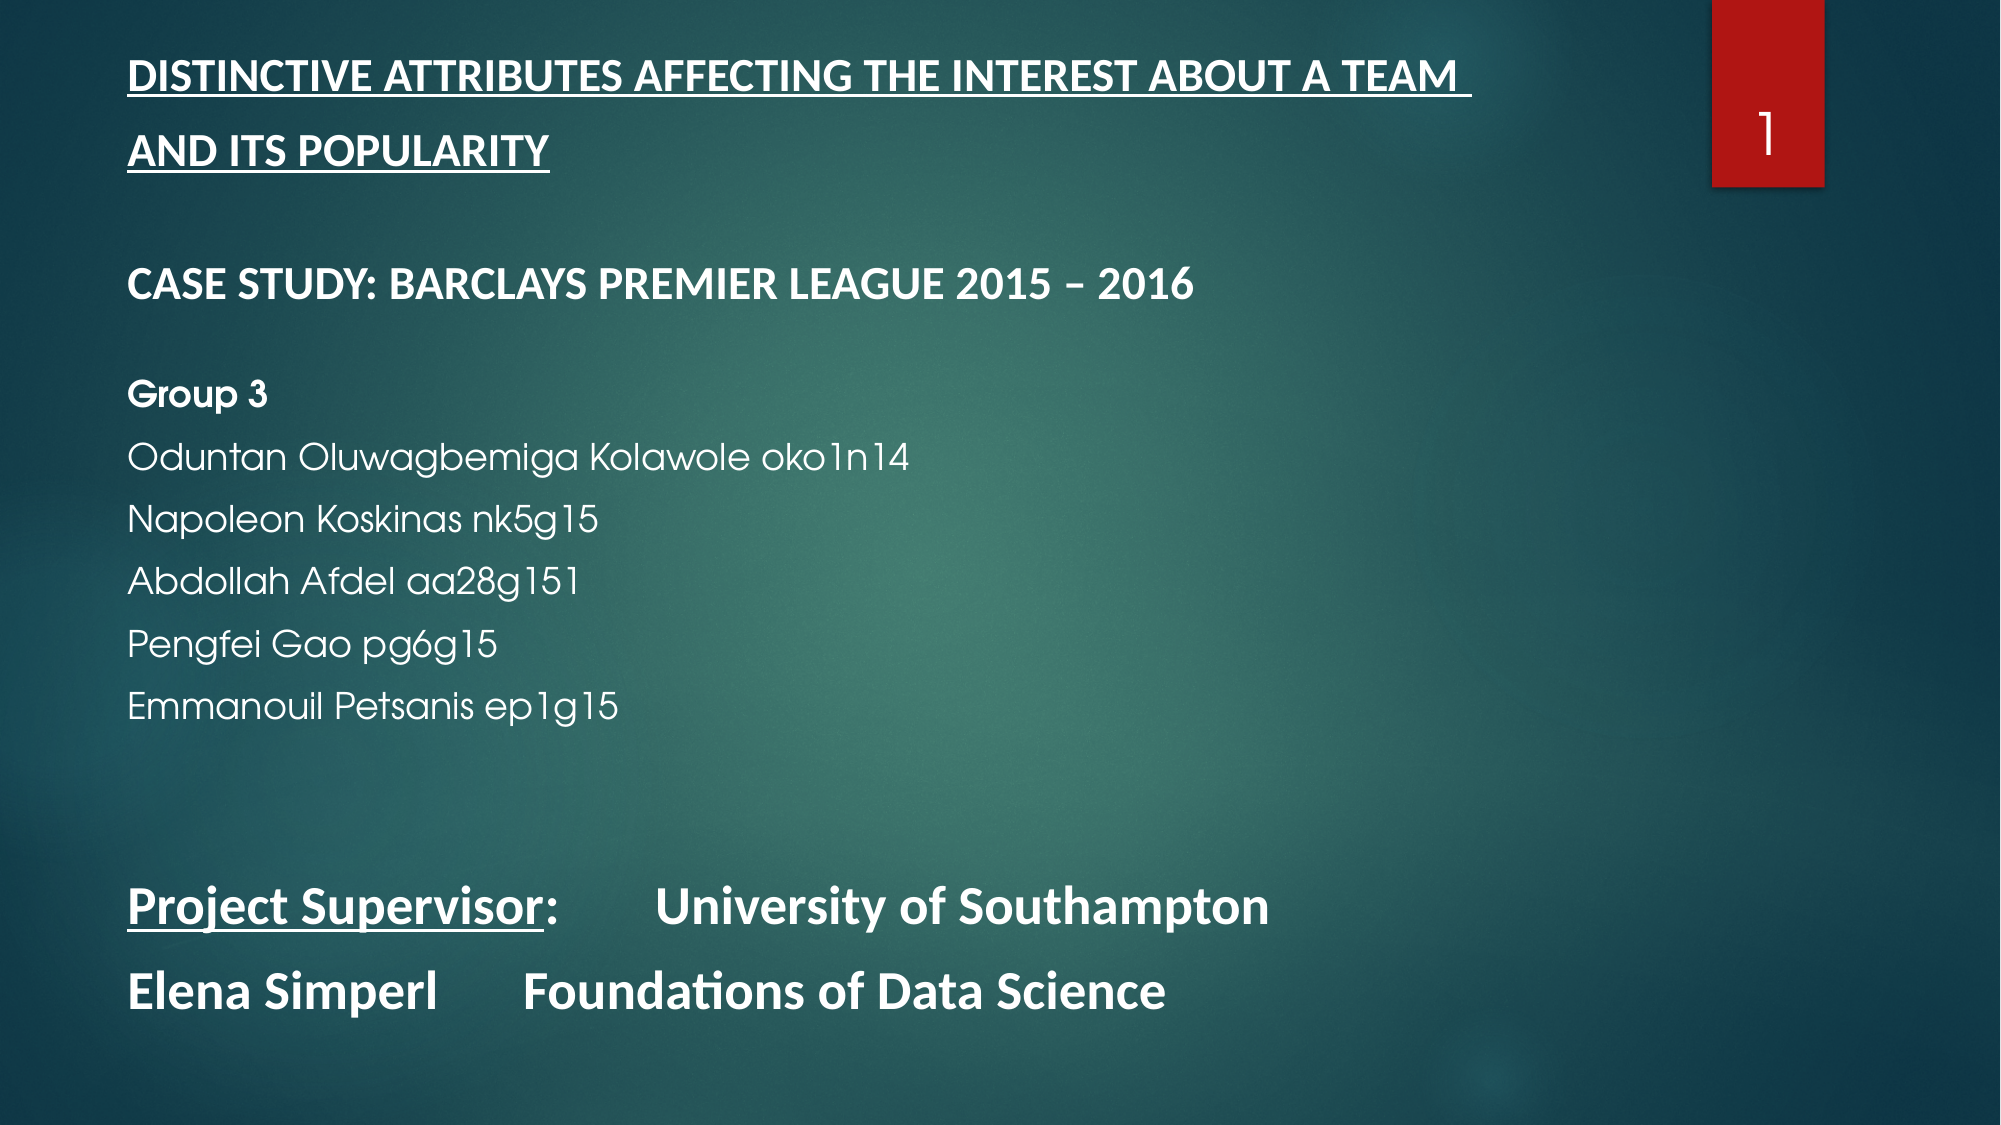

Distinctive attributes affecting the Interest about a team
and its Popularity
Case Study: Barclays Premier League 2015 – 2016
Group 3
Oduntan Oluwagbemiga Kolawole oko1n14
Napoleon Koskinas nk5g15
Abdollah Afdel aa28g151
Pengfei Gao pg6g15
Emmanouil Petsanis ep1g15

Project Supervisor:									University of Southampton
Elena Simperl 											Foundations of Data Science

1